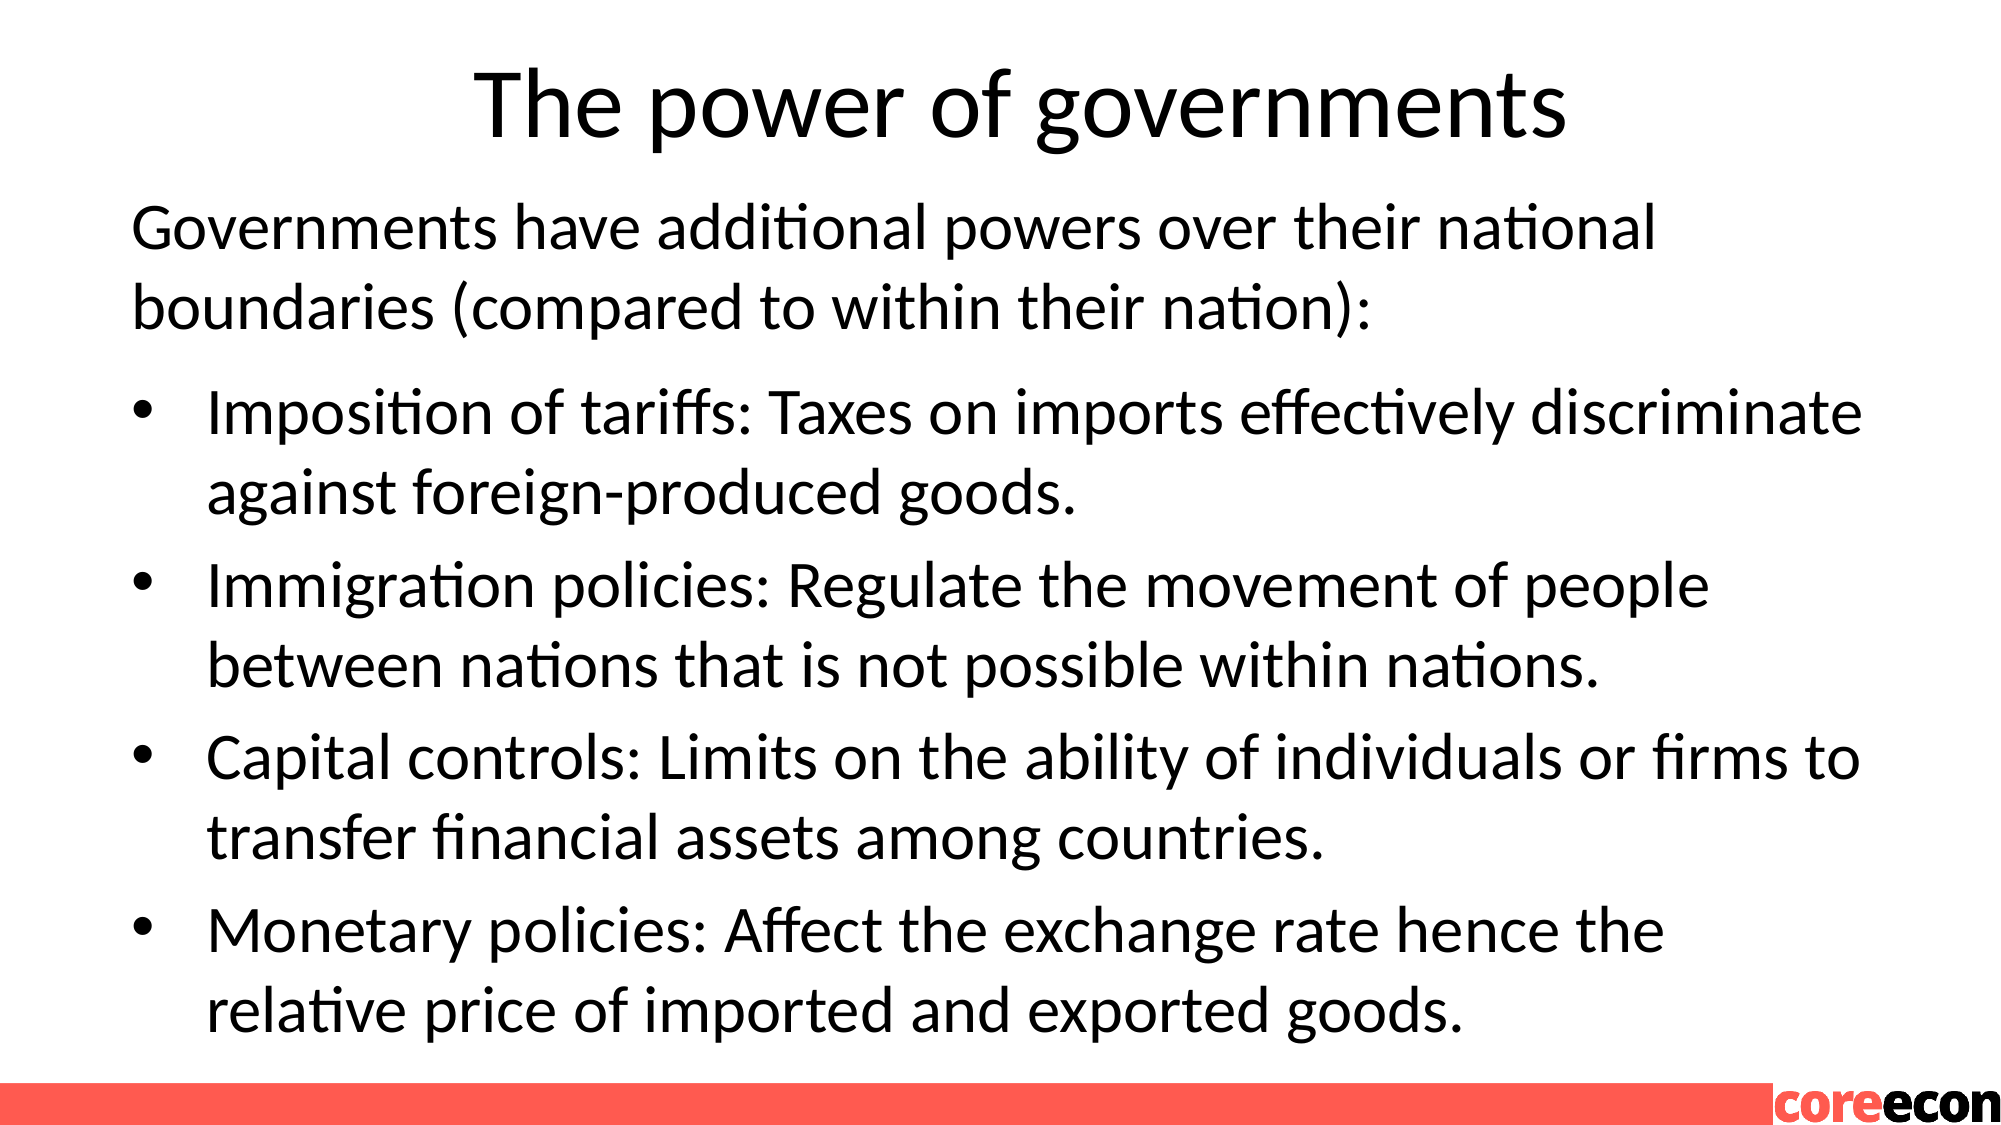

# The power of governments
Governments have additional powers over their national boundaries (compared to within their nation):
Imposition of tariffs: Taxes on imports effectively discriminate against foreign-produced goods.
Immigration policies: Regulate the movement of people between nations that is not possible within nations.
Capital controls: Limits on the ability of individuals or firms to transfer financial assets among countries.
Monetary policies: Affect the exchange rate hence the relative price of imported and exported goods.